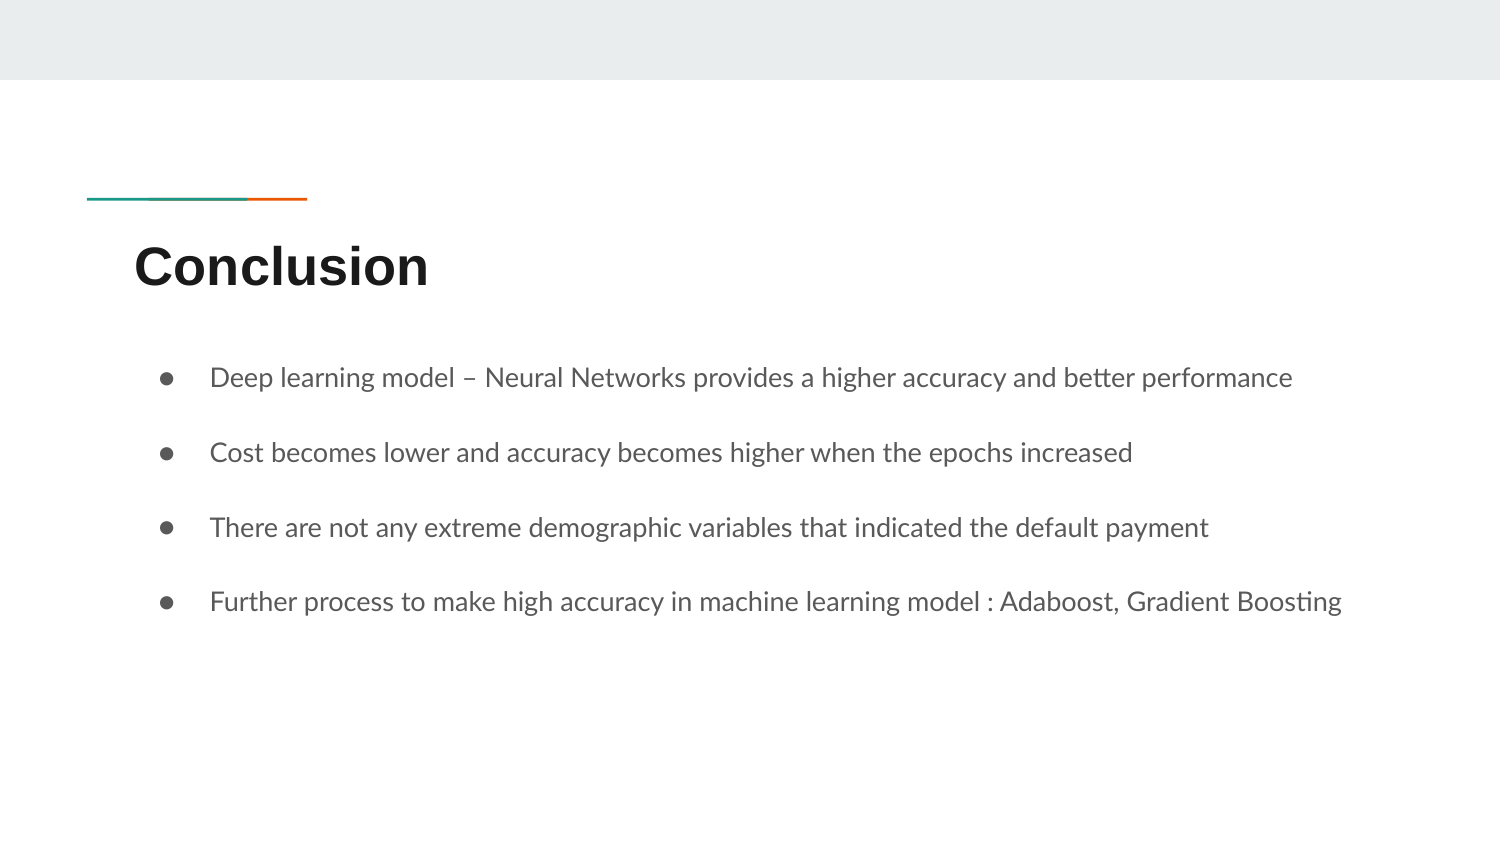

# Conclusion
Deep learning model – Neural Networks provides a higher accuracy and better performance

Cost becomes lower and accuracy becomes higher when the epochs increased

There are not any extreme demographic variables that indicated the default payment

Further process to make high accuracy in machine learning model : Adaboost, Gradient Boosting